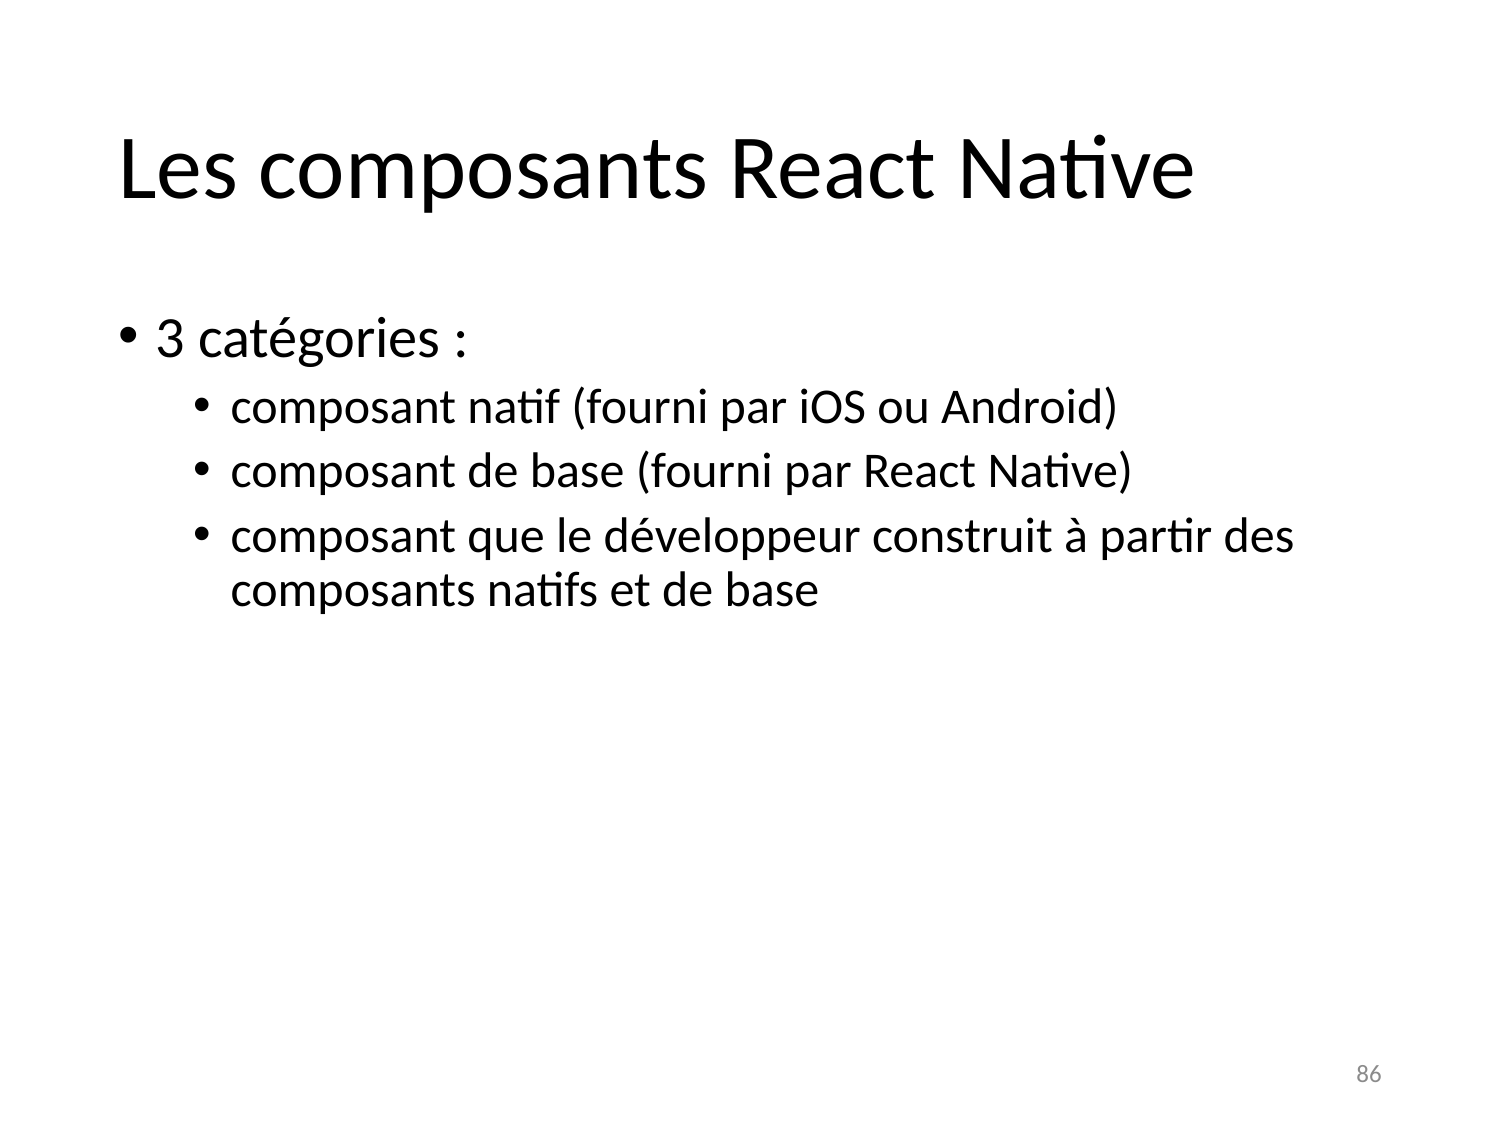

# Les composants React Native
3 catégories :
composant natif (fourni par iOS ou Android)
composant de base (fourni par React Native)
composant que le développeur construit à partir des composants natifs et de base
86